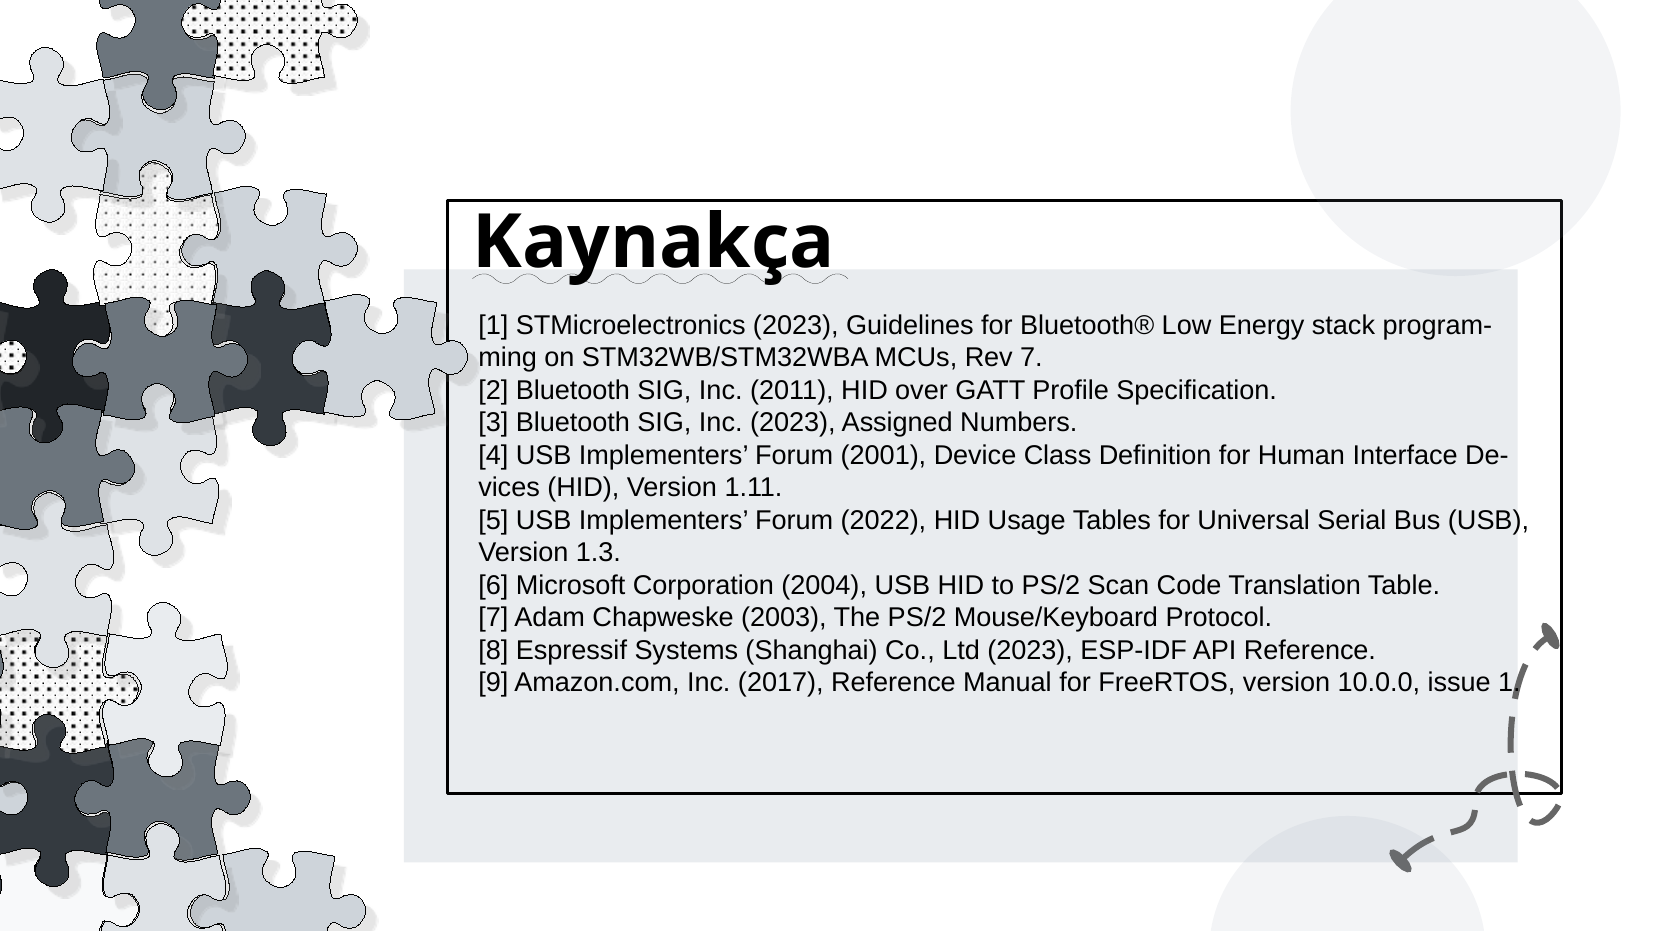

Kaynakça
[1] STMicroelectronics (2023), Guidelines for Bluetooth® Low Energy stack program-
ming on STM32WB/STM32WBA MCUs, Rev 7.
[2] Bluetooth SIG, Inc. (2011), HID over GATT Profile Specification.
[3] Bluetooth SIG, Inc. (2023), Assigned Numbers.
[4] USB Implementers’ Forum (2001), Device Class Definition for Human Interface De-
vices (HID), Version 1.11.
[5] USB Implementers’ Forum (2022), HID Usage Tables for Universal Serial Bus (USB),
Version 1.3.
[6] Microsoft Corporation (2004), USB HID to PS/2 Scan Code Translation Table.
[7] Adam Chapweske (2003), The PS/2 Mouse/Keyboard Protocol.
[8] Espressif Systems (Shanghai) Co., Ltd (2023), ESP-IDF API Reference.
[9] Amazon.com, Inc. (2017), Reference Manual for FreeRTOS, version 10.0.0, issue 1.